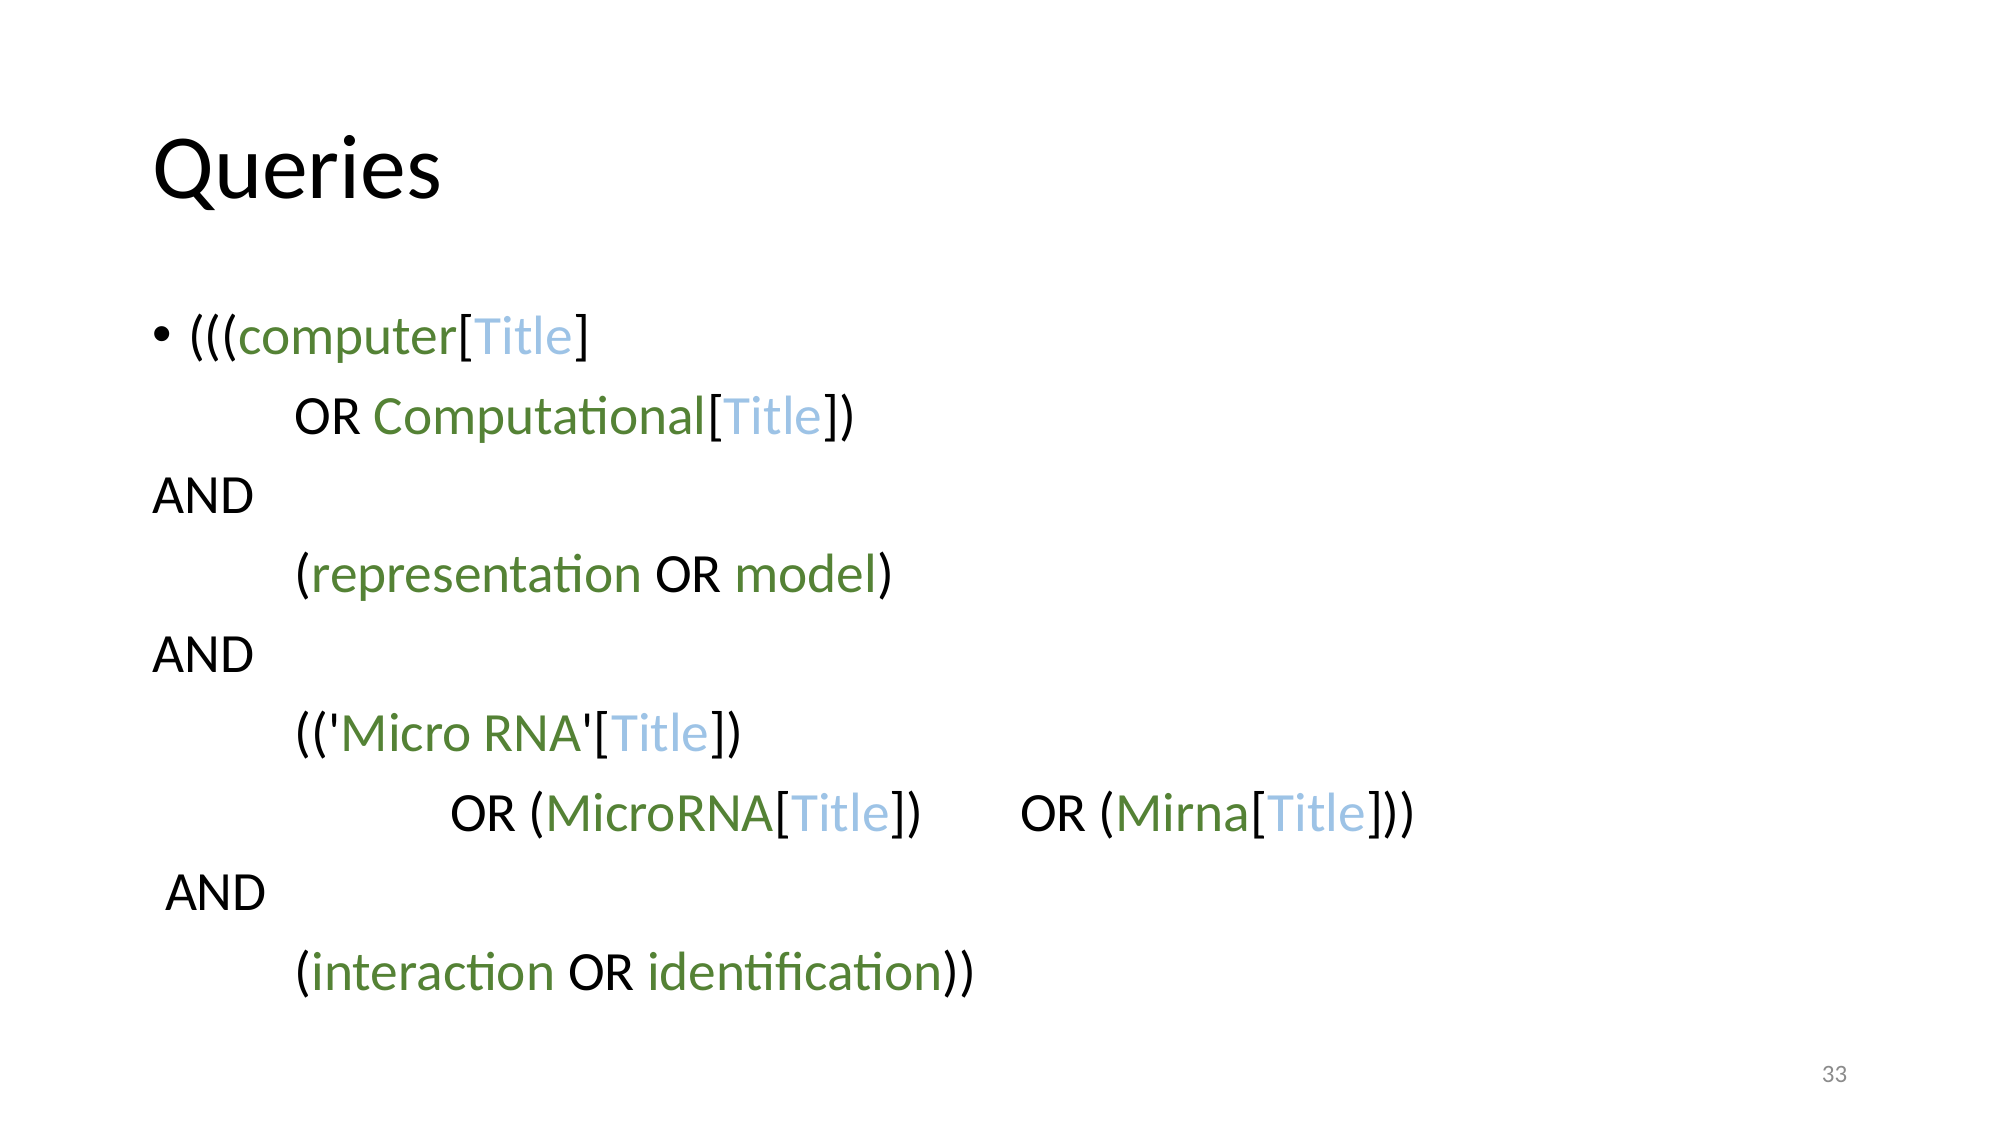

# Queries
(((computer[Title]
	OR Computational[Title])
AND
	(representation OR model)
AND
	(('Micro RNA'[Title])
		 OR (MicroRNA[Title])	 OR (Mirna[Title]))
 AND
	(interaction OR identification))

33